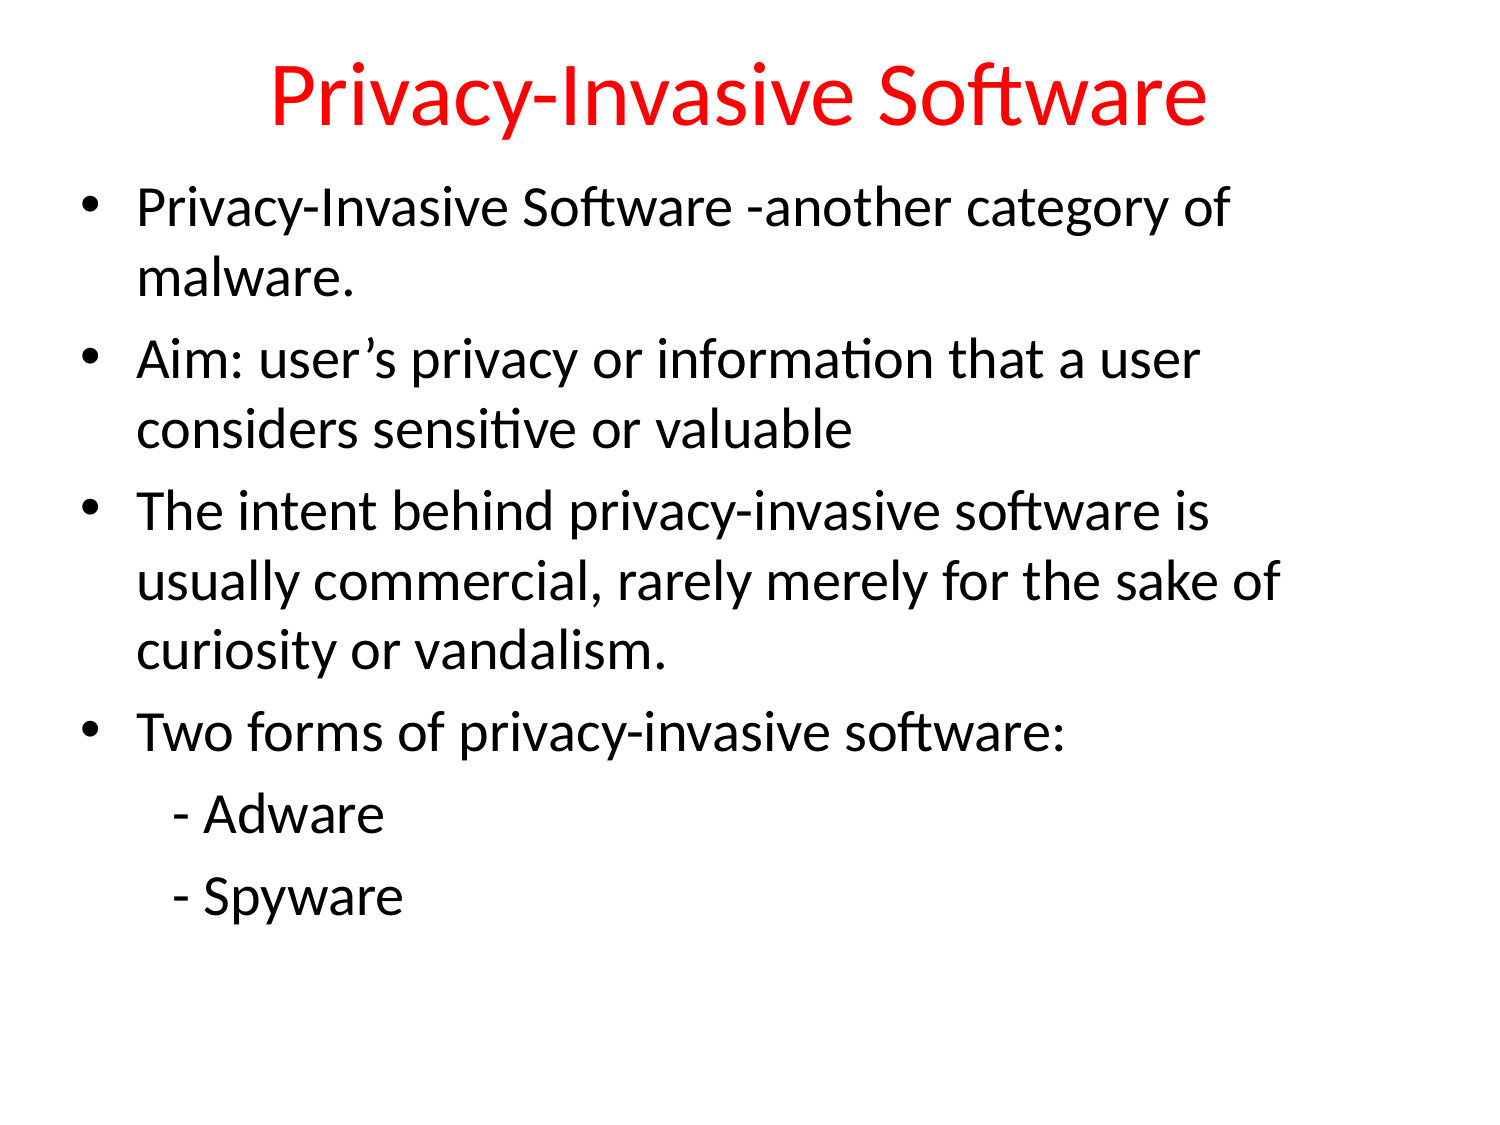

# Privacy-Invasive Software
Privacy-Invasive Software -another category of malware.
Aim: user’s privacy or information that a user considers sensitive or valuable
The intent behind privacy-invasive software is usually commercial, rarely merely for the sake of curiosity or vandalism.
Two forms of privacy-invasive software:
       - Adware
       - Spyware